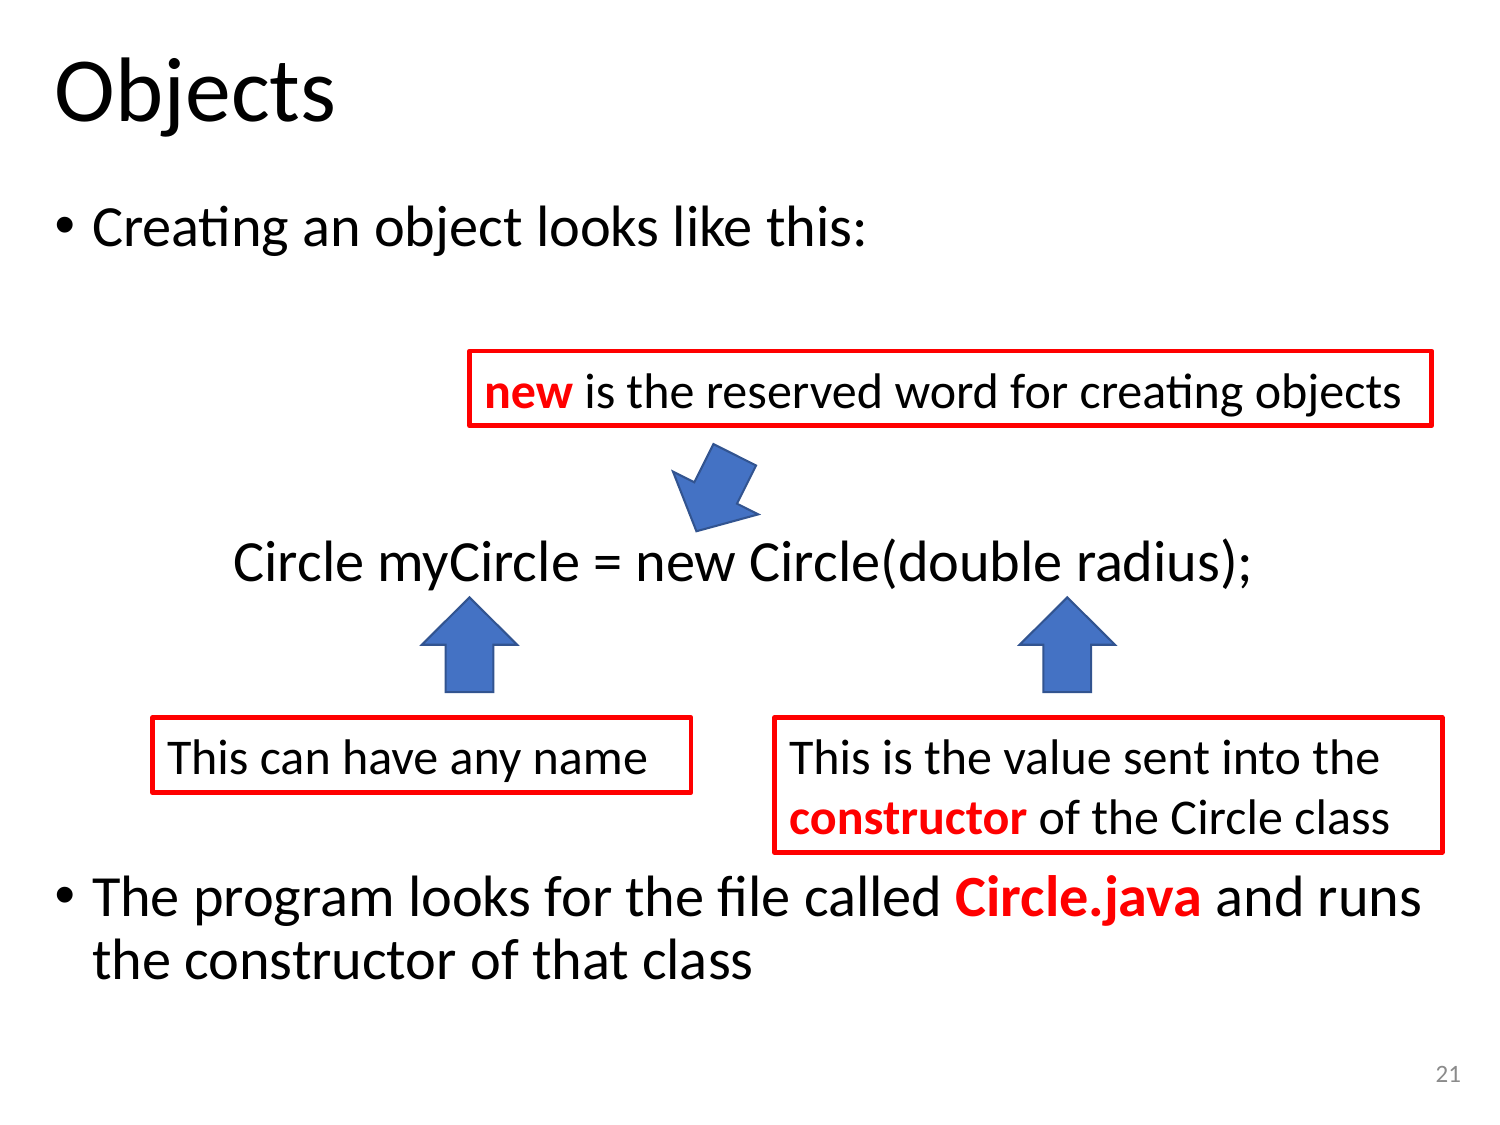

# Objects
Creating an object looks like this:

Circle myCircle = new Circle(double radius);

The program looks for the file called Circle.java and runs the constructor of that class
new is the reserved word for creating objects

This can have any name
This is the value sent into the constructor of the Circle class
21